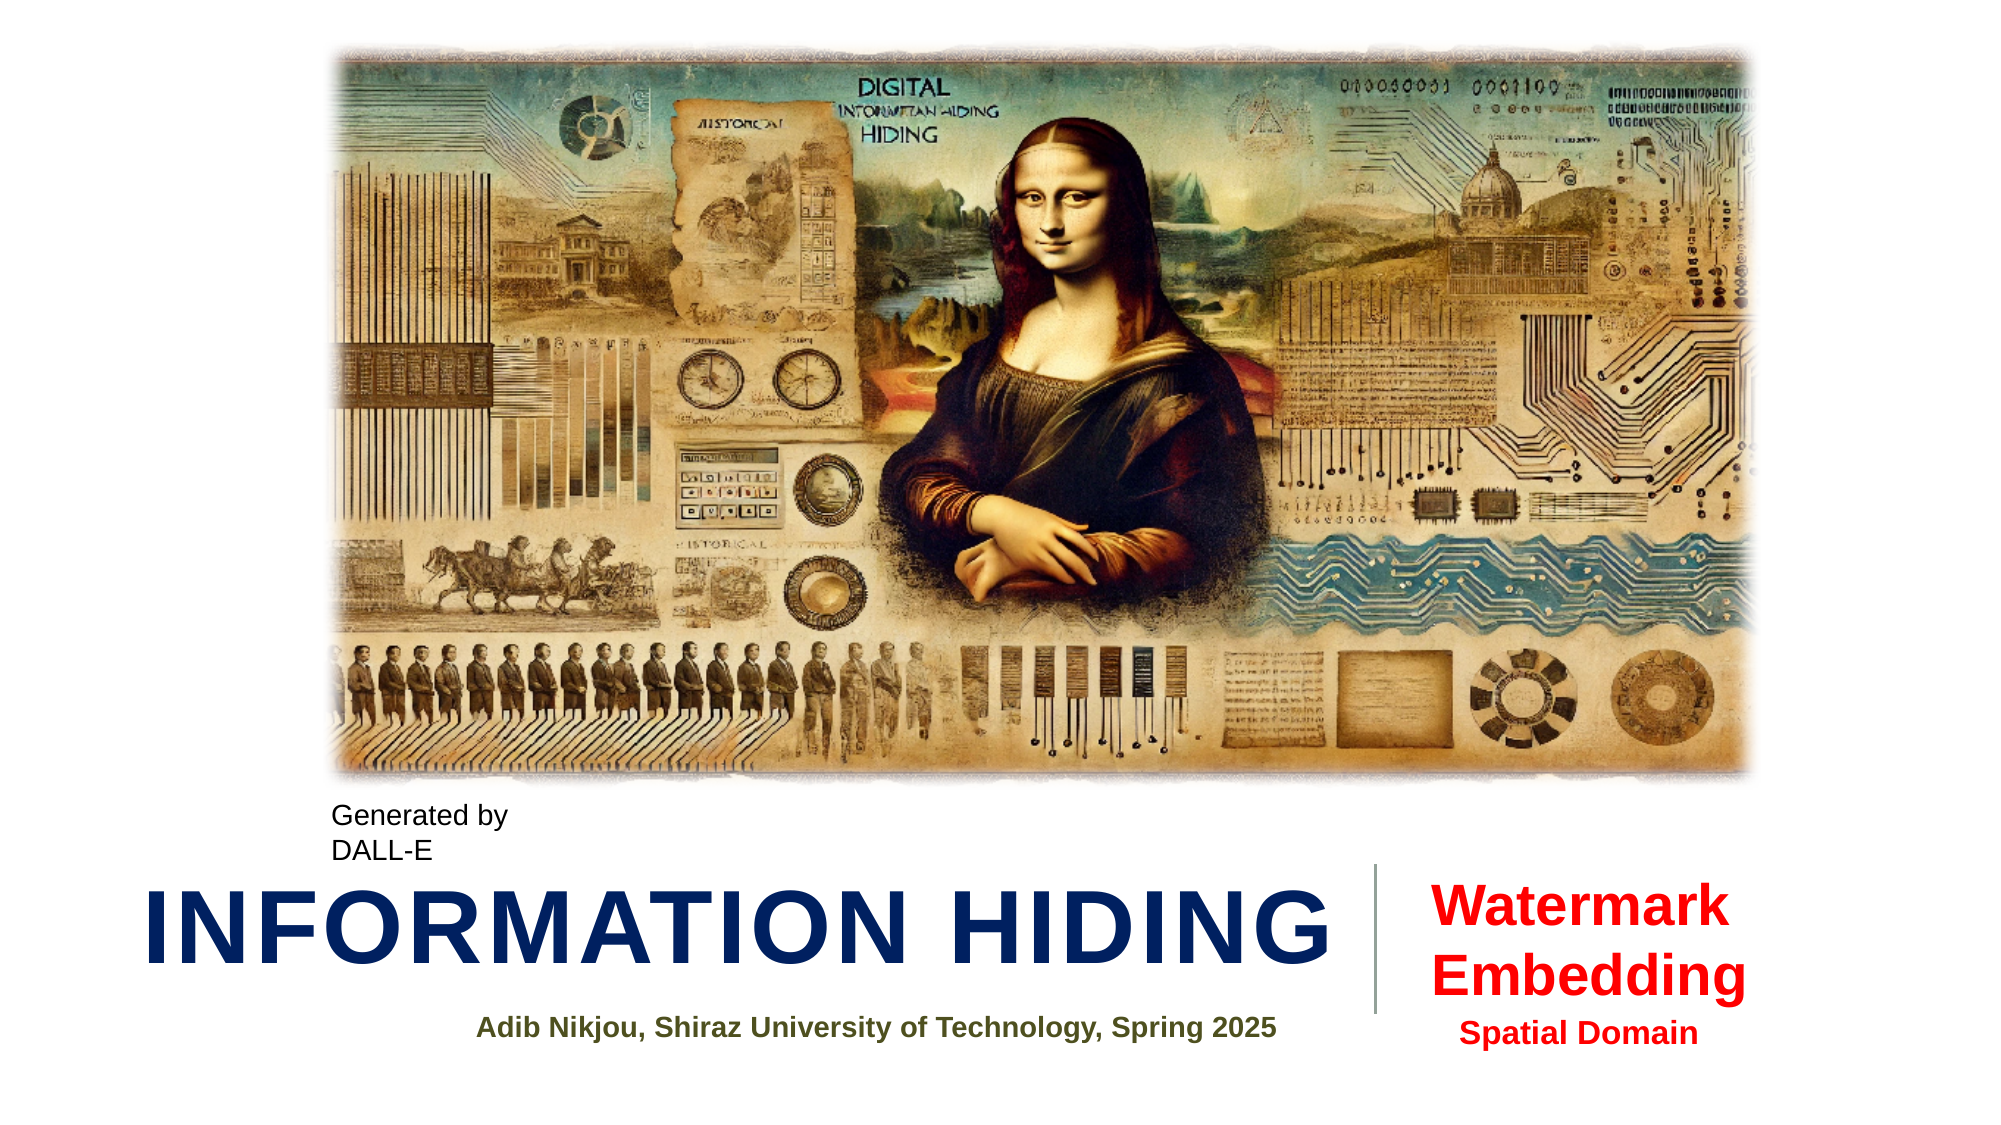

Generated by DALL-E
# INFORMATION HIDING
Watermark Embedding
   Spatial Domain
Adib Nikjou, Shiraz University of Technology, Spring 2025